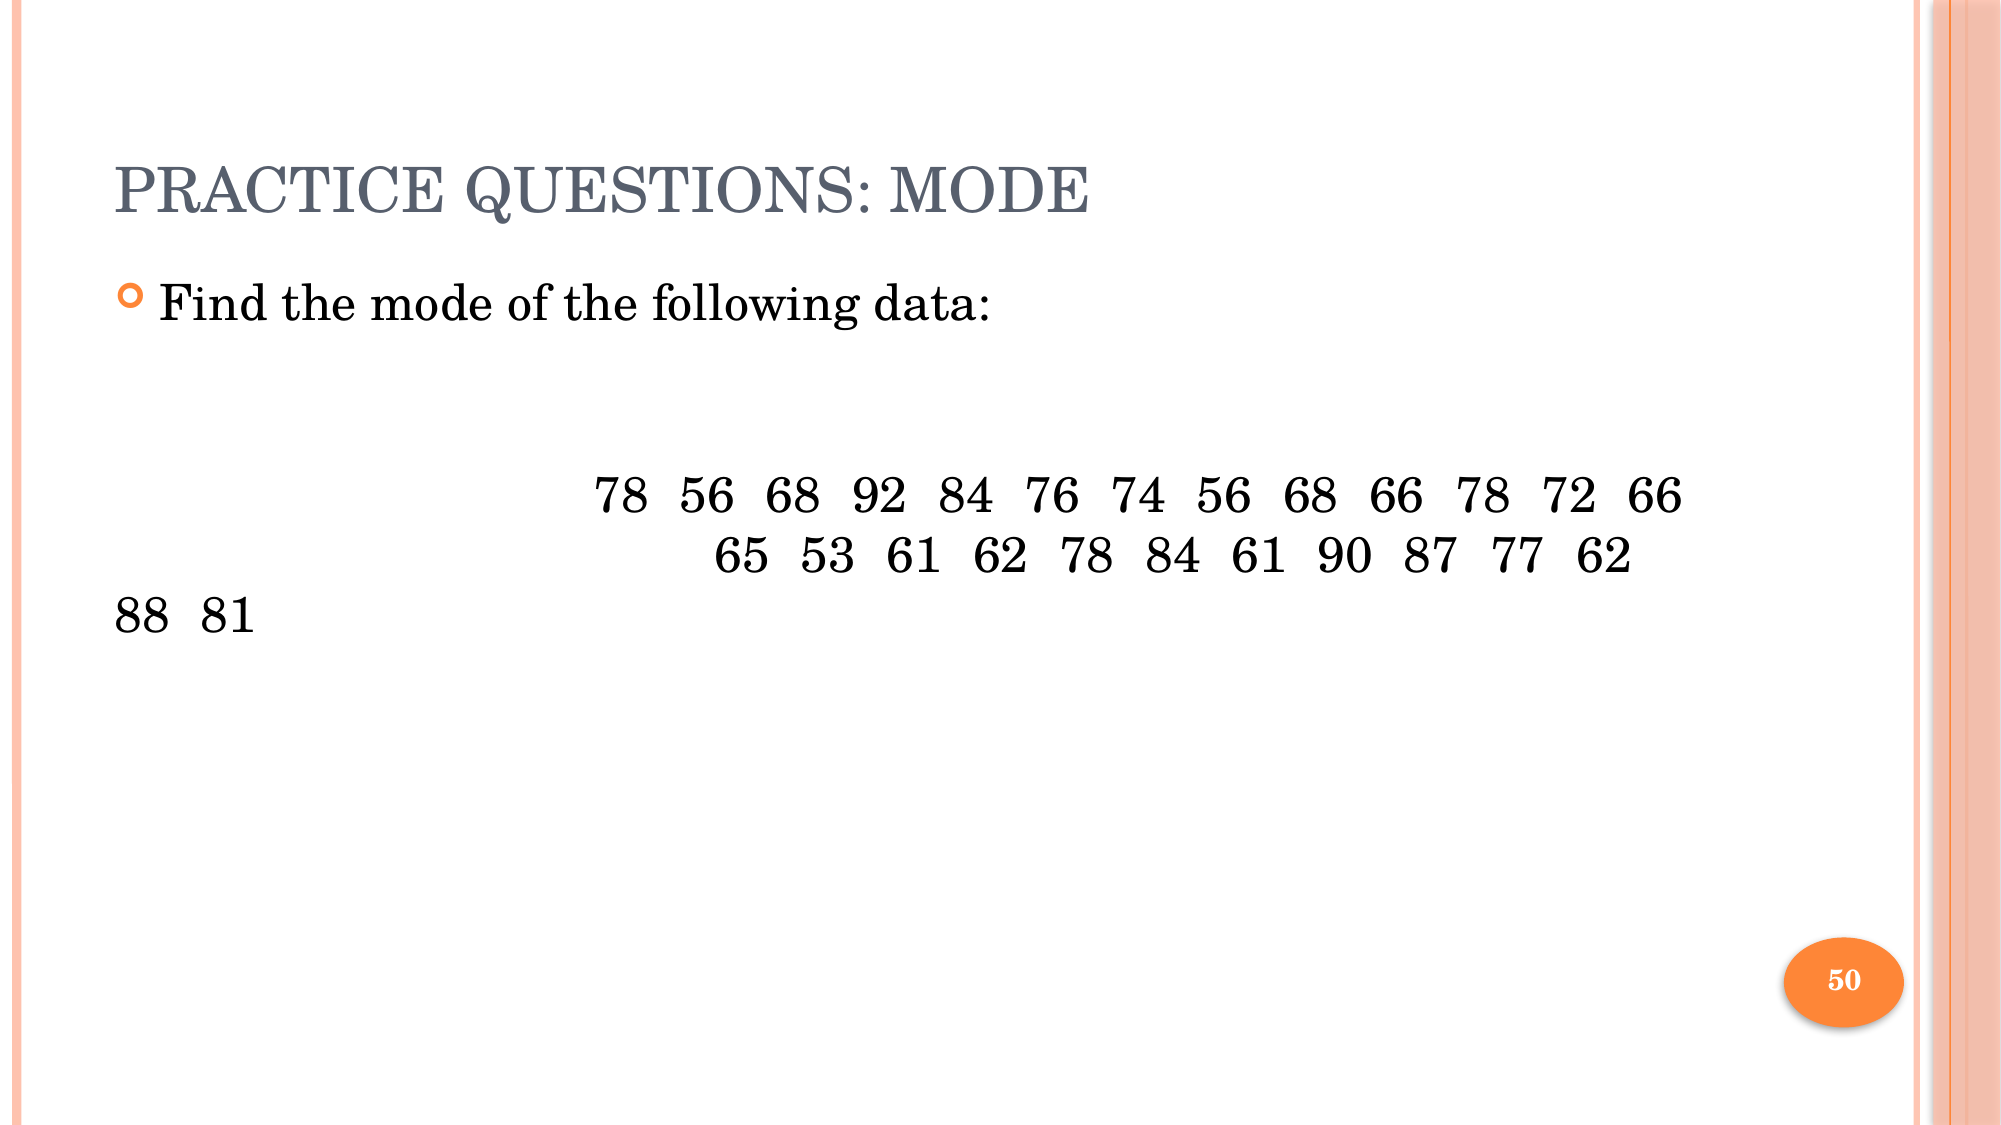

# Practice Questions: Mode
Find the mode of the following data:
                                                                                                                                                     78  56  68  92  84  76  74  56  68  66  78  72  66
                                    65  53  61  62  78  84  61  90  87  77  62  88  81

50